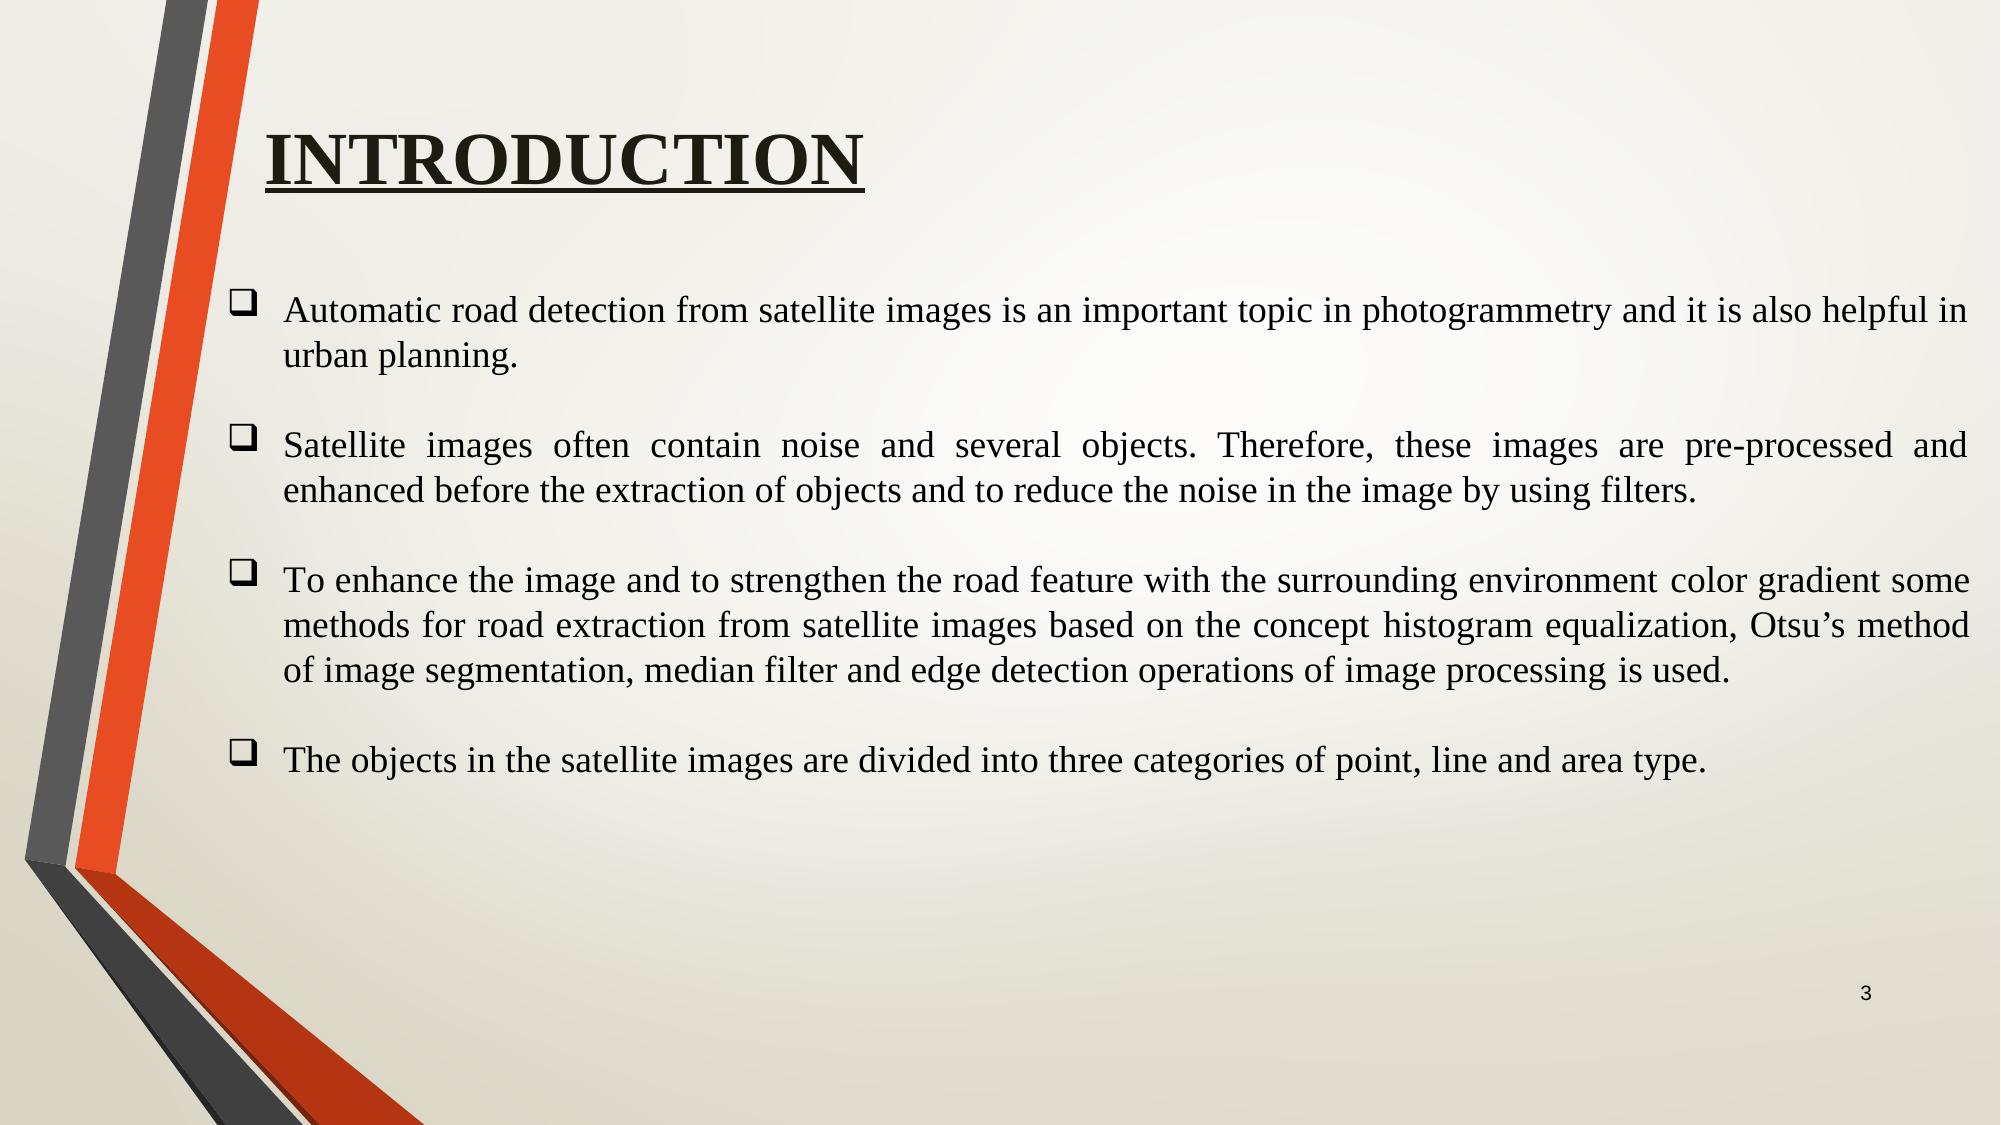

# introduction
Automatic road detection from satellite images is an important topic in photogrammetry and it is also helpful in urban planning.

Satellite images often contain noise and several objects. Therefore, these images are pre-processed and enhanced before the extraction of objects and to reduce the noise in the image by using filters.

To enhance the image and to strengthen the road feature with the surrounding environment color gradient some methods for road extraction from satellite images based on the concept histogram equalization, Otsu’s method of image segmentation, median filter and edge detection operations of image processing is used.

The objects in the satellite images are divided into three categories of point, line and area type.
3